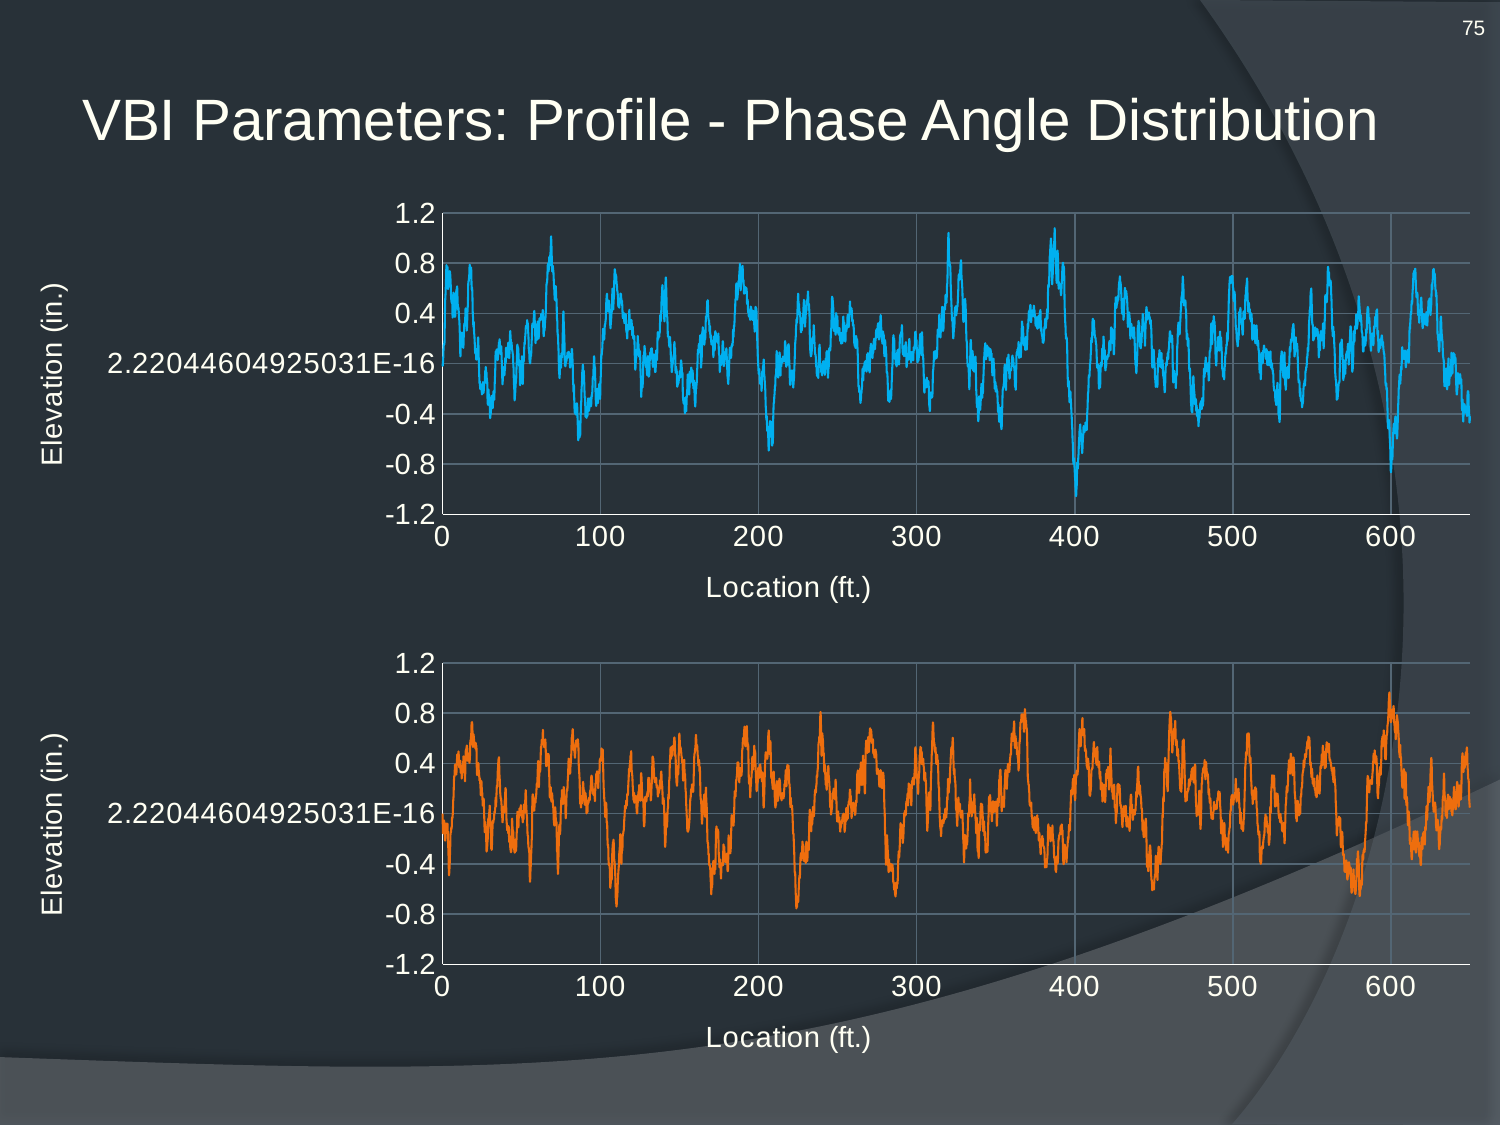

75
# VBI Parameters: Profile - Phase Angle Distribution

### Chart

| Category |  |
|---|---|

### Chart

| Category |  |
|---|---|